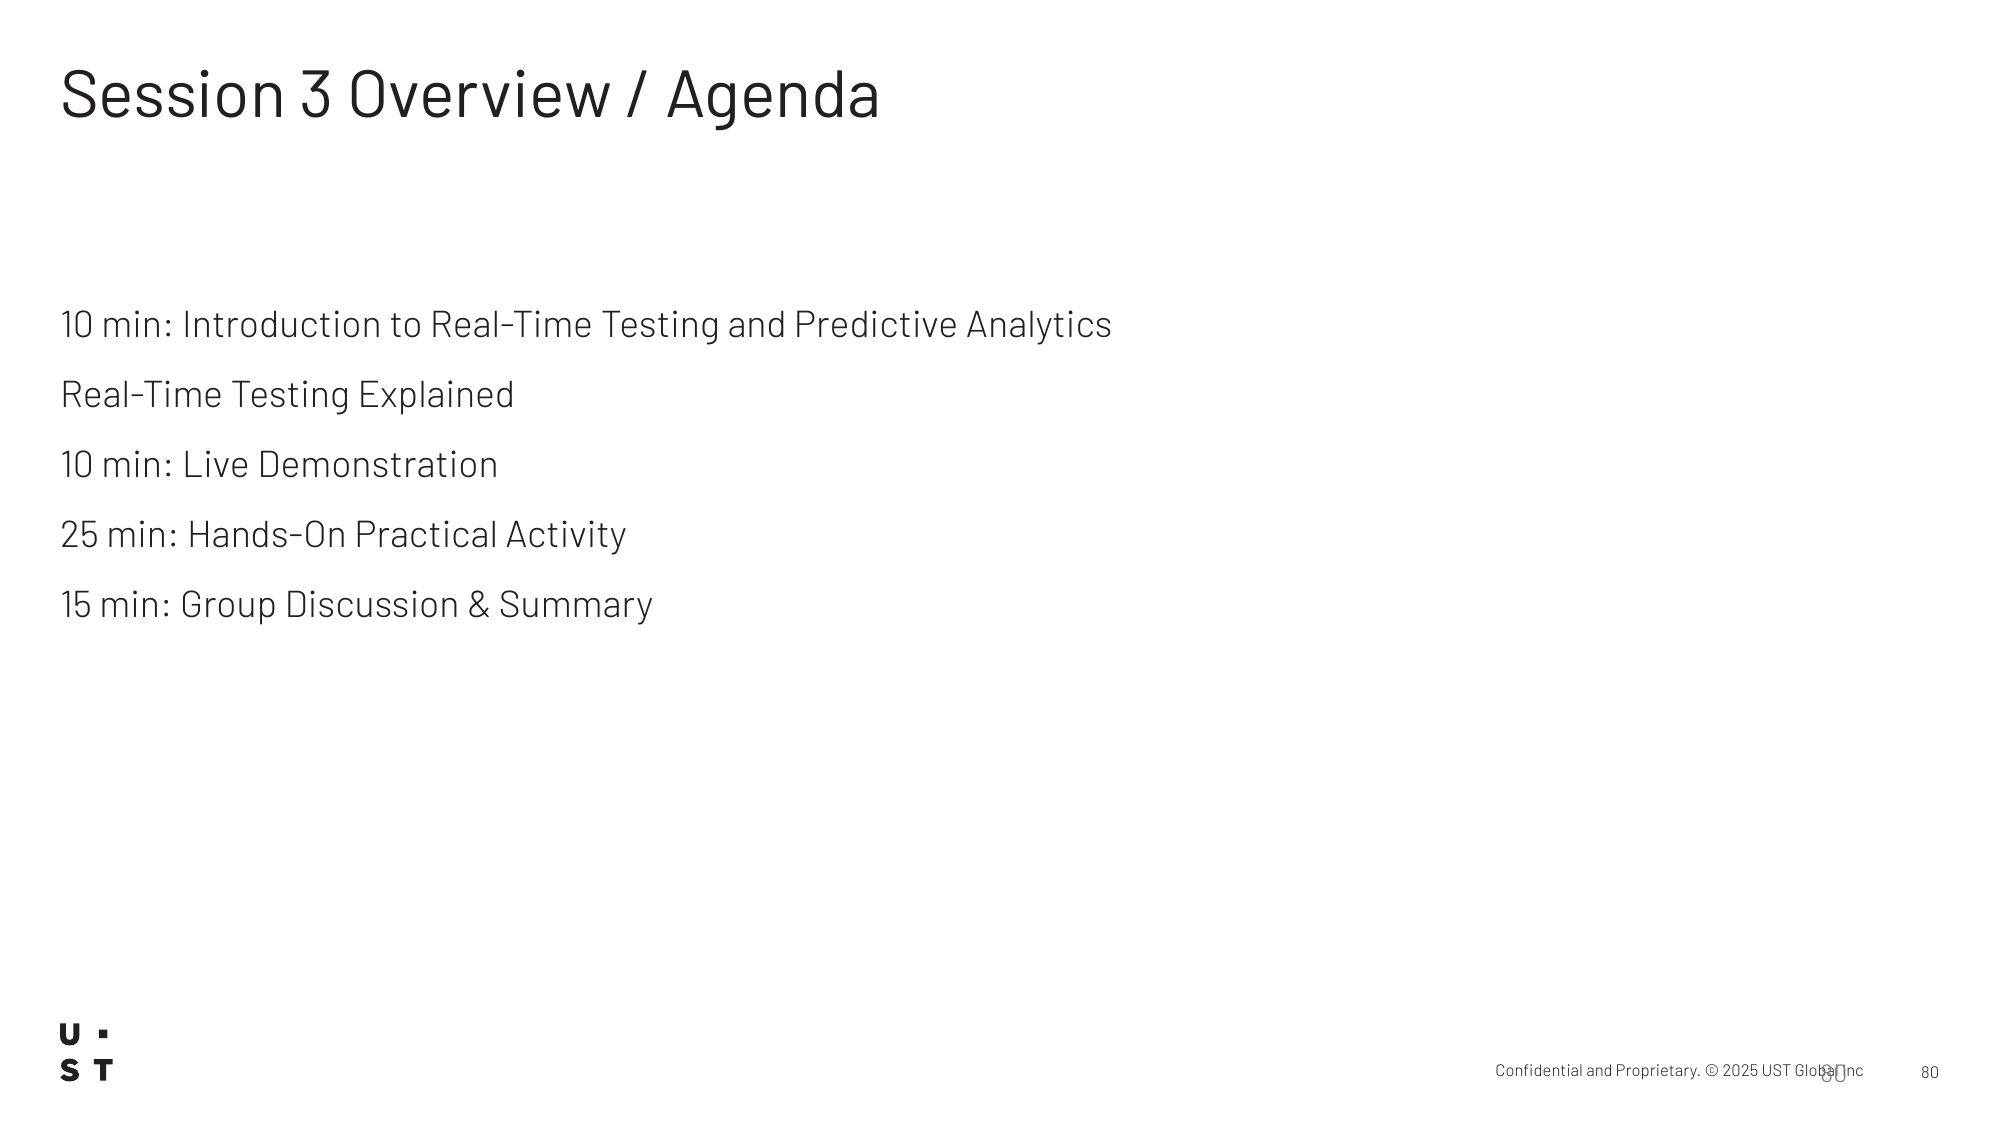

# Session 3 Overview / Agenda
10 min: Introduction to Real-Time Testing and Predictive Analytics
Real-Time Testing Explained
10 min: Live Demonstration
25 min: Hands-On Practical Activity
15 min: Group Discussion & Summary
80